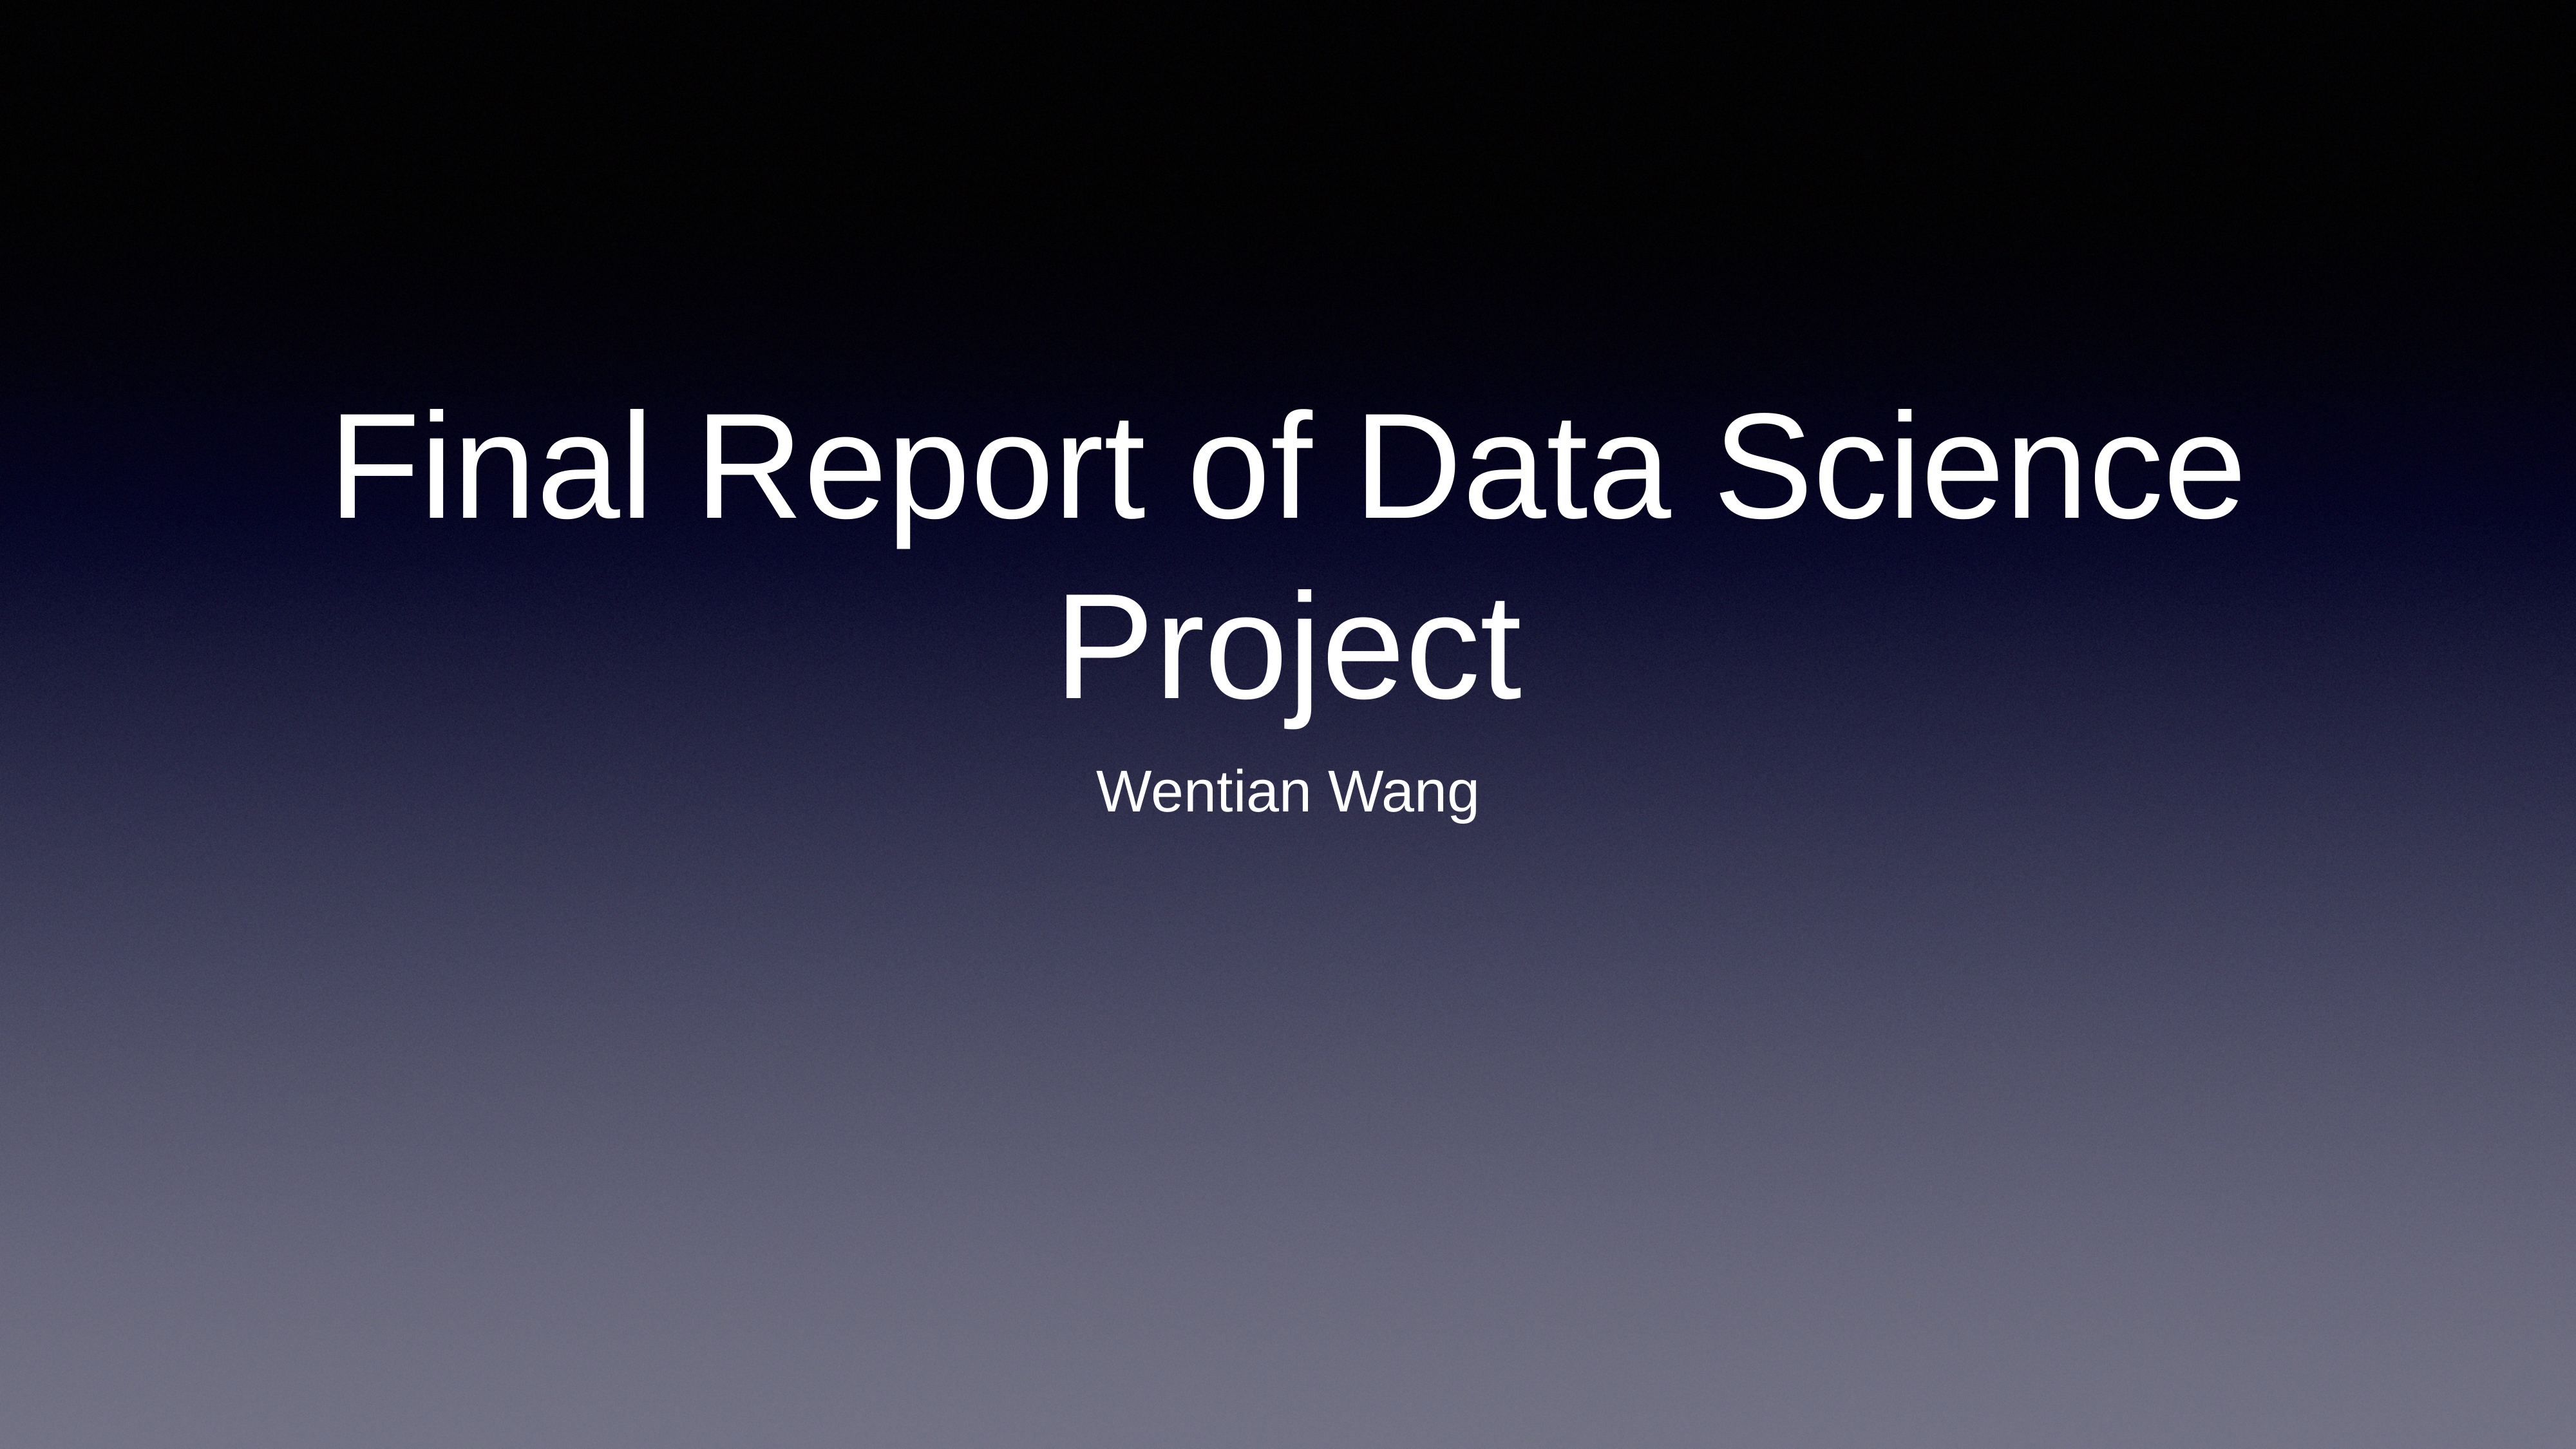

# Final Report of Data Science Project
Wentian Wang